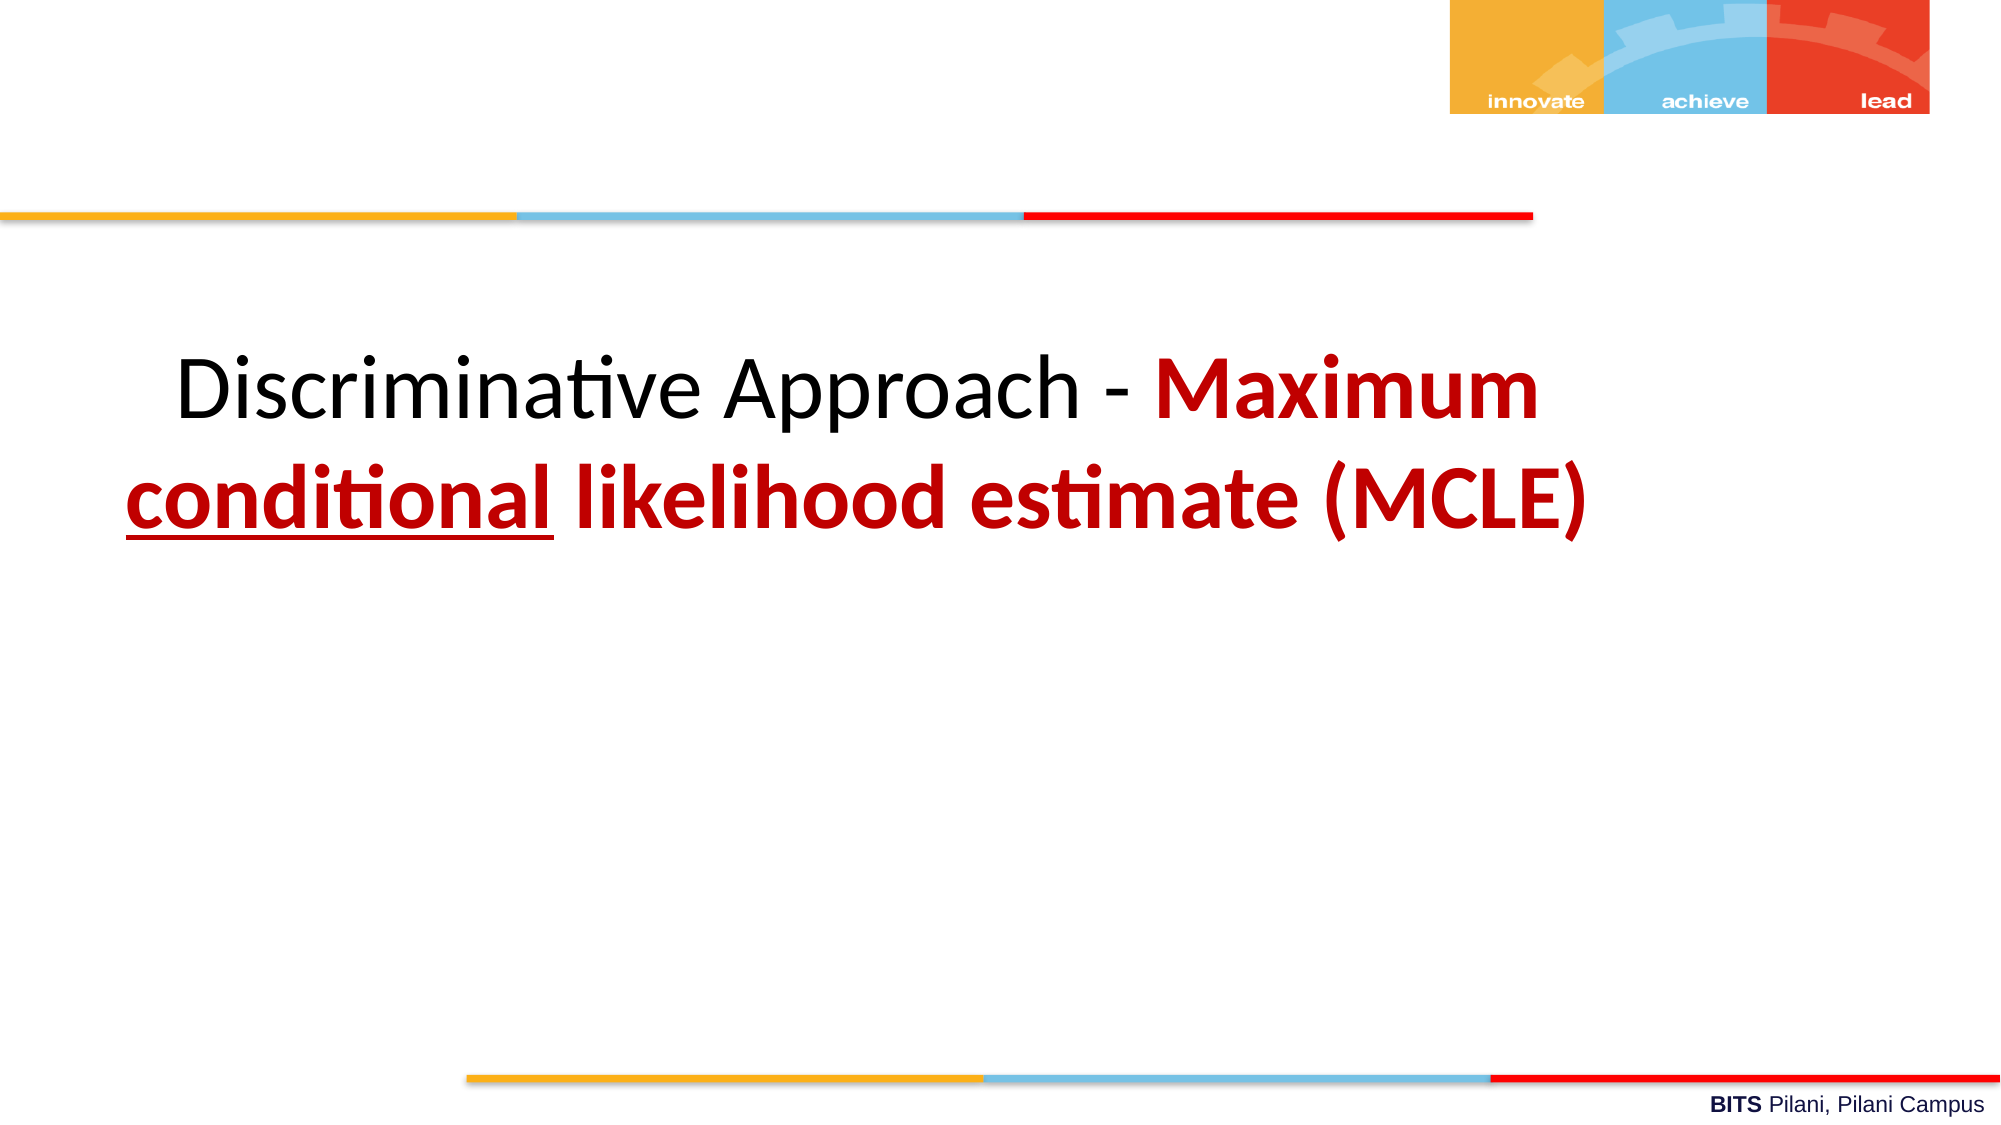

Discriminative Approach - Maximum conditional likelihood estimate (MCLE)